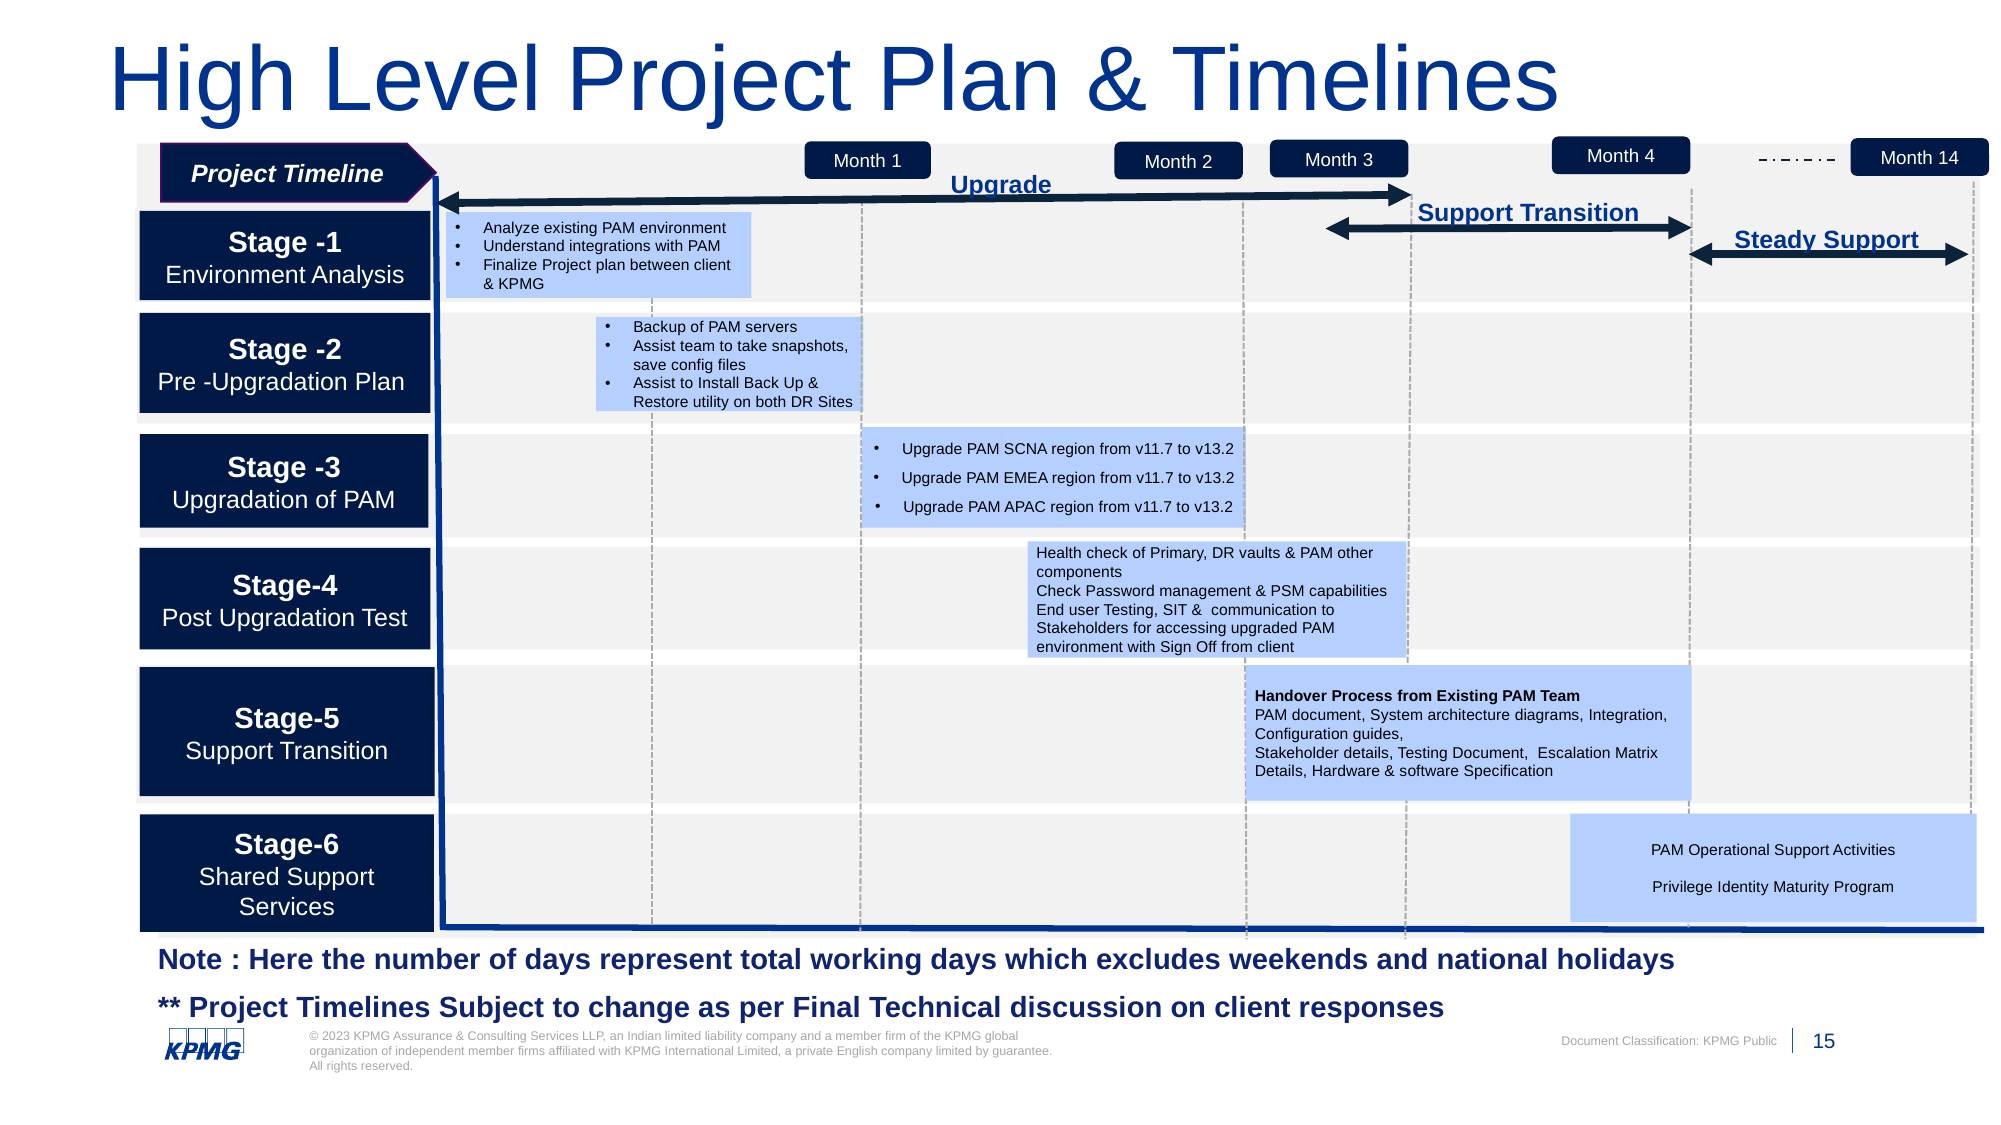

# High Level Project Plan & Timelines
High Level Project Plan & Timelines
Month 4
Month 14
Month 3
Month 1
Month 2

Project Timeline
Upgrade
Support Transition

Stage -1
Environment Analysis
Analyze existing PAM environment
Understand integrations with PAM
Finalize Project plan between client & KPMG
Steady Support

Stage -2
Pre -Upgradation Plan
Backup of PAM servers
Assist team to take snapshots, save config files
Assist to Install Back Up & Restore utility on both DR Sites
Upgrade PAM SCNA region from v11.7 to v13.2
Upgrade PAM EMEA region from v11.7 to v13.2
Upgrade PAM APAC region from v11.7 to v13.2

Stage -3
Upgradation of PAM
Health check of Primary, DR vaults & PAM other components
Check Password management & PSM capabilities
End user Testing, SIT &  communication to Stakeholders for accessing upgraded PAM environment with Sign Off from client

Stage-4
Post Upgradation Test

Handover Process from Existing PAM Team
PAM document, System architecture diagrams, Integration, Configuration guides,
Stakeholder details, Testing Document,  Escalation Matrix Details, Hardware & software Specification
Stage-5
Support Transition

PAM Operational Support Activities

Privilege Identity Maturity Program
Stage-6
Shared Support Services
Note : Here the number of days represent total working days which excludes weekends and national holidays
** Project Timelines Subject to change as per Final Technical discussion on client responses